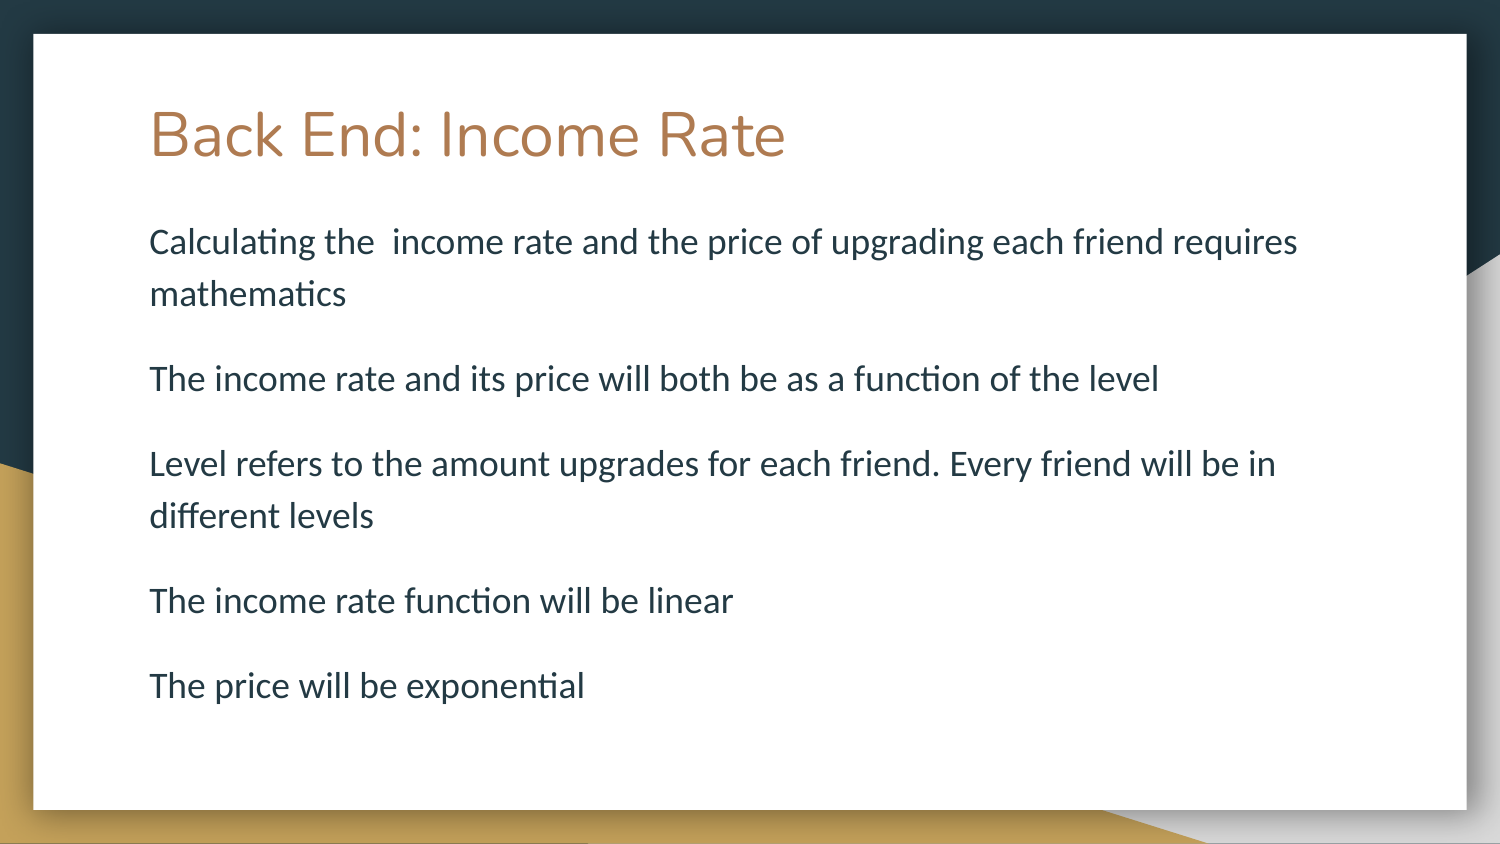

# Back End: Income Rate

Calculating the  income rate and the price of upgrading each friend requires mathematics
The income rate and its price will both be as a function of the level
Level refers to the amount upgrades for each friend. Every friend will be in different levels
The income rate function will be linear
The price will be exponential